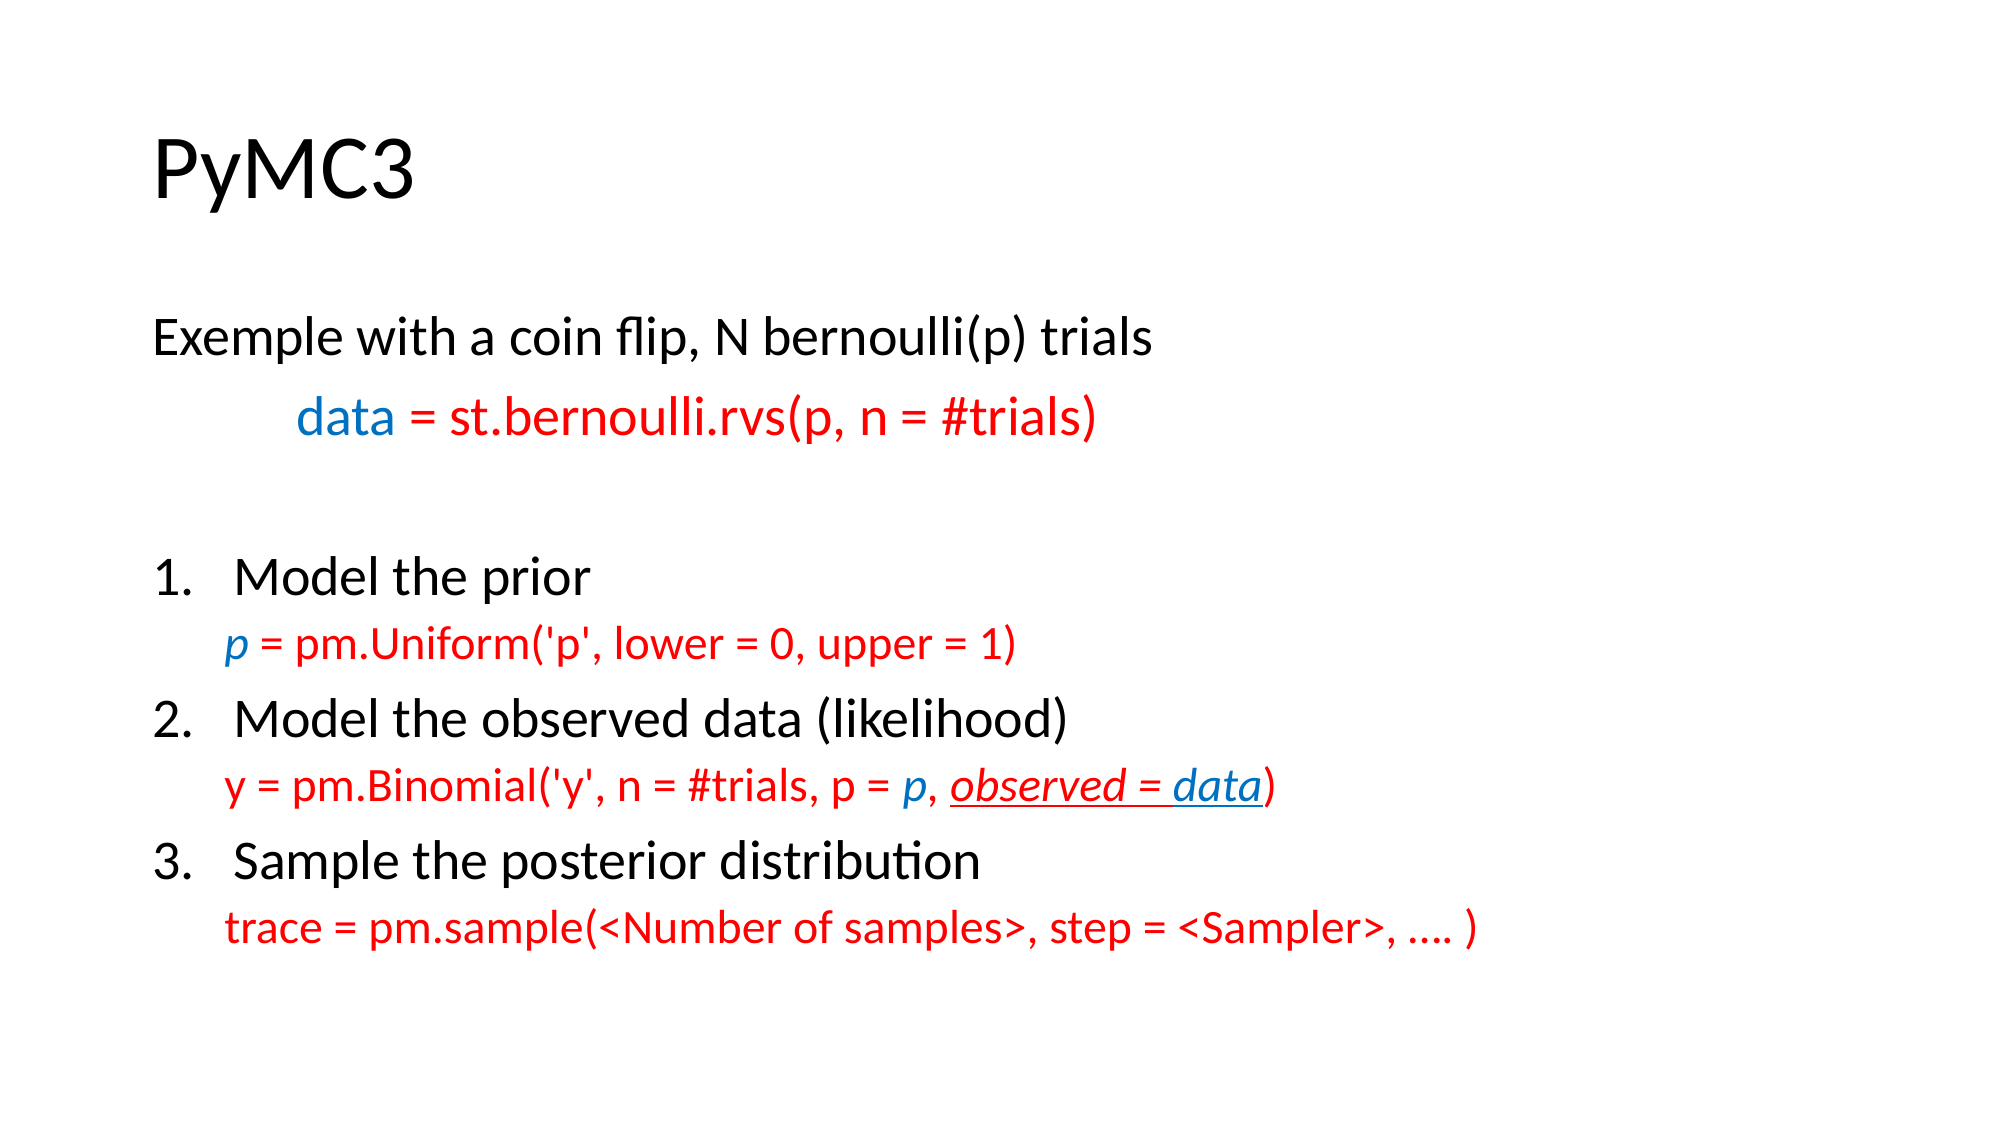

# PyMC3
Exemple with a coin flip, N bernoulli(p) trials
	data = st.bernoulli.rvs(p, n = #trials)

Model the prior
	p = pm.Uniform('p', lower = 0, upper = 1)
Model the observed data (likelihood)
	y = pm.Binomial('y', n = #trials, p = p, observed = data)
Sample the posterior distribution
	trace = pm.sample(<Number of samples>, step = <Sampler>, …. )